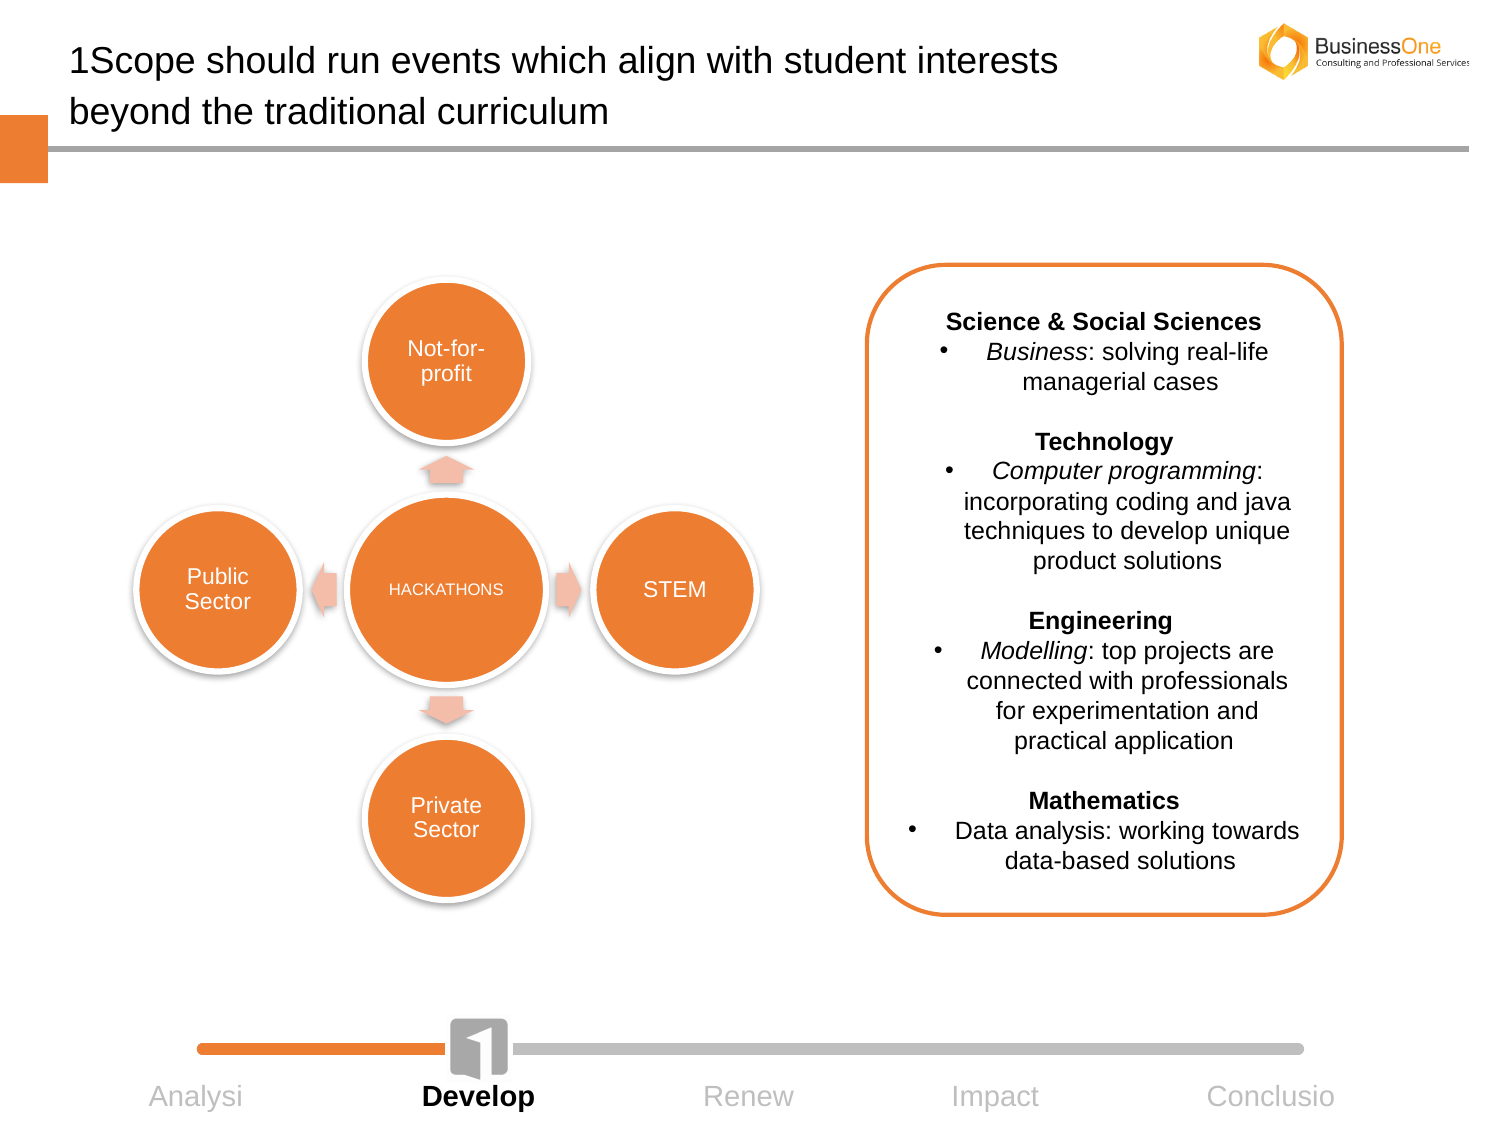

1Scope should run events which align with student interests beyond the traditional curriculum

Science & Social Sciences
Business: solving real-life managerial cases

Technology
Computer programming: incorporating coding and java techniques to develop unique product solutions

Engineering
Modelling: top projects are connected with professionals for experimentation and practical application
Mathematics
Data analysis: working towards data-based solutions

Not-for-
profit

HACKATHONS
Public Sector
STEM

Private Sector